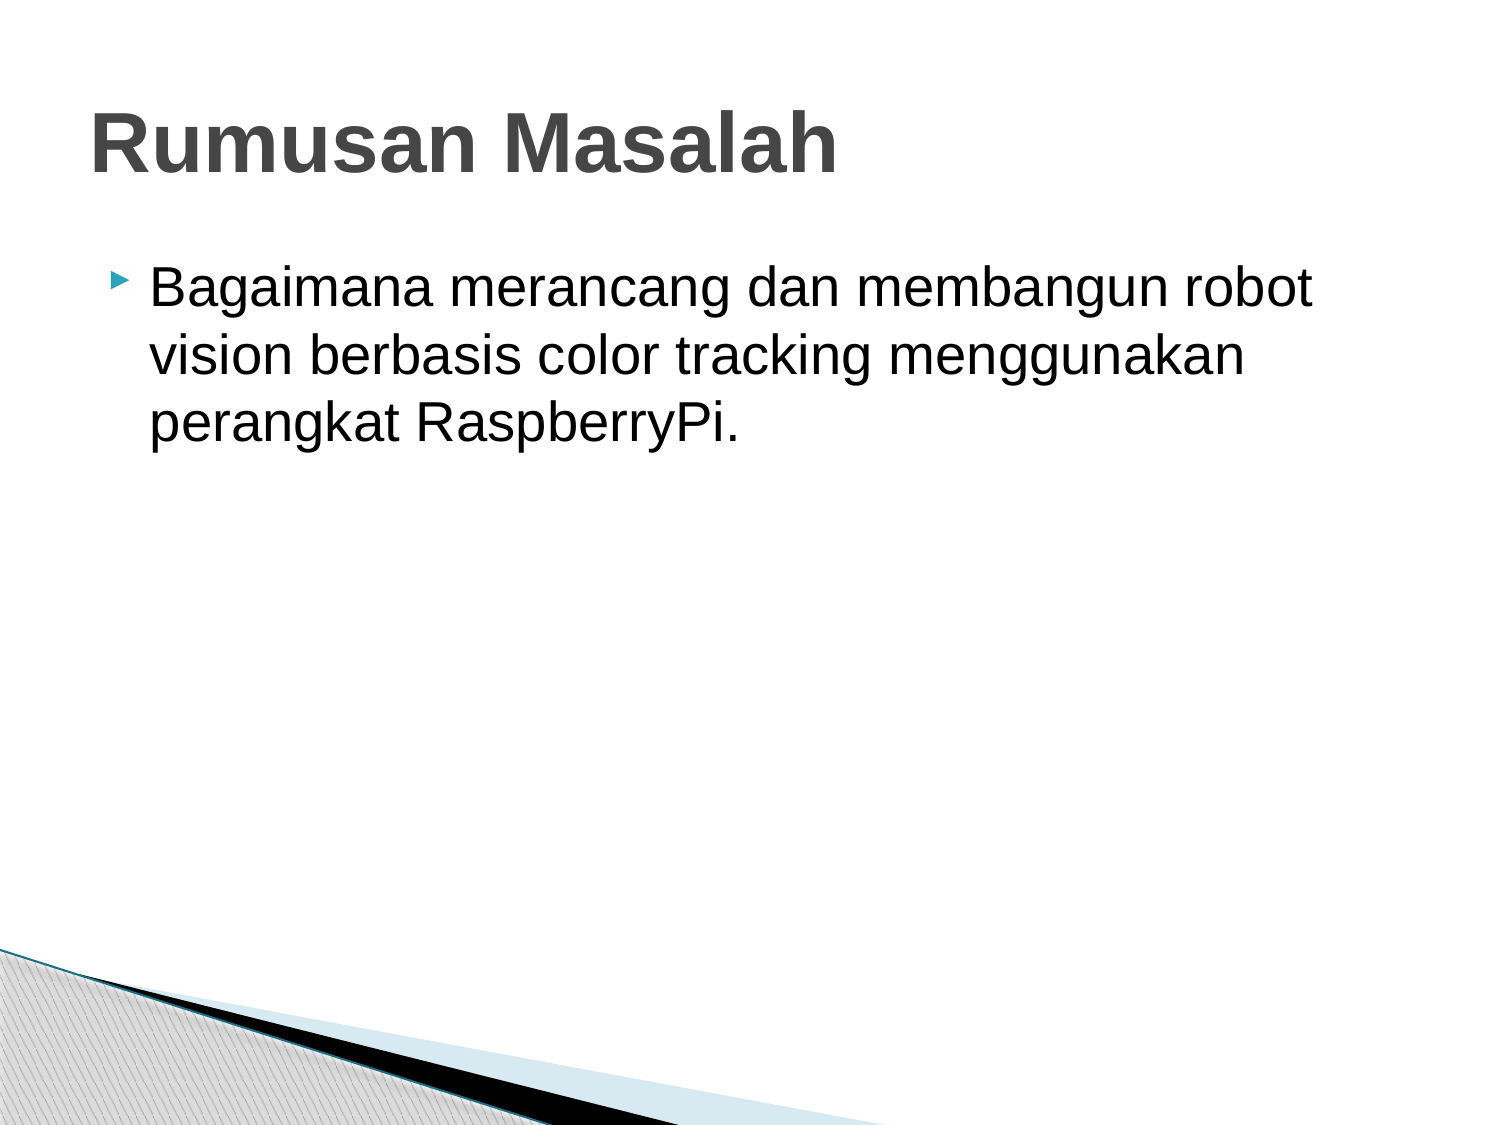

# Rumusan Masalah
Bagaimana merancang dan membangun robot vision berbasis color tracking menggunakan  perangkat RaspberryPi.